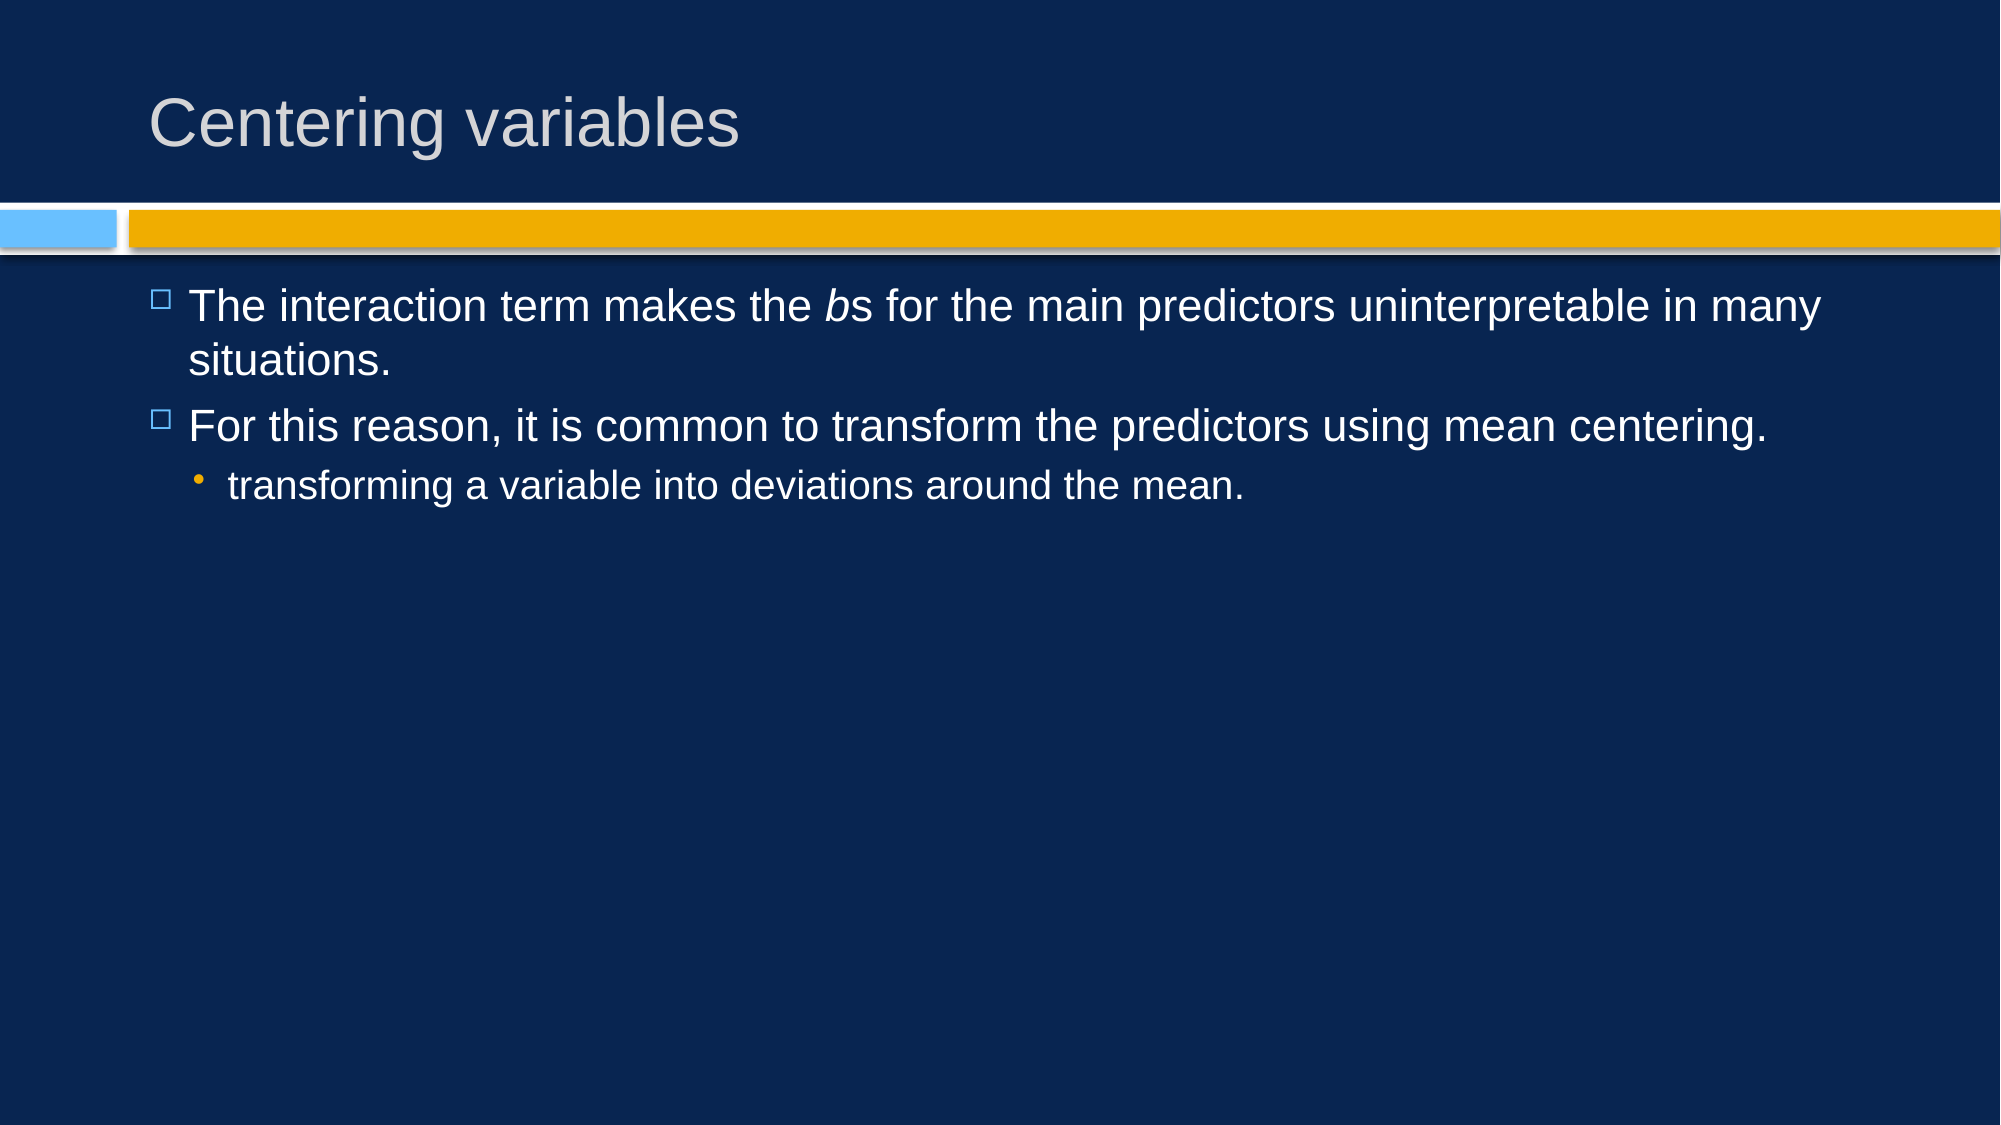

# Centering variables
The interaction term makes the bs for the main predictors uninterpretable in many situations.
For this reason, it is common to transform the predictors using mean centering.
transforming a variable into deviations around the mean.